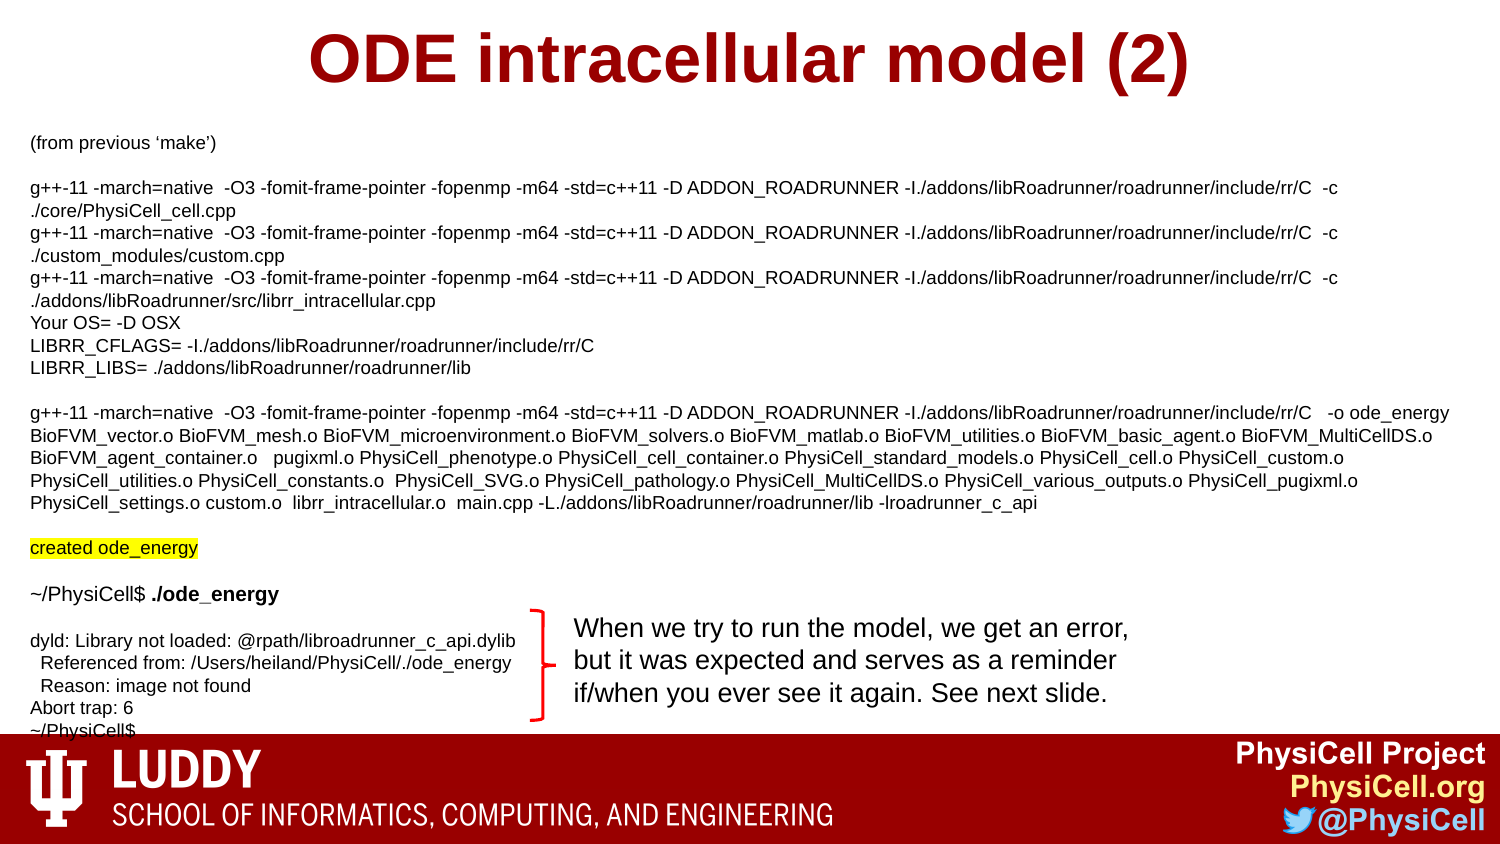

# ODE intracellular model (2)
(from previous ‘make’)
g++-11 -march=native  -O3 -fomit-frame-pointer -fopenmp -m64 -std=c++11 -D ADDON_ROADRUNNER -I./addons/libRoadrunner/roadrunner/include/rr/C  -c ./core/PhysiCell_cell.cpp
g++-11 -march=native  -O3 -fomit-frame-pointer -fopenmp -m64 -std=c++11 -D ADDON_ROADRUNNER -I./addons/libRoadrunner/roadrunner/include/rr/C  -c ./custom_modules/custom.cpp
g++-11 -march=native  -O3 -fomit-frame-pointer -fopenmp -m64 -std=c++11 -D ADDON_ROADRUNNER -I./addons/libRoadrunner/roadrunner/include/rr/C  -c ./addons/libRoadrunner/src/librr_intracellular.cpp
Your OS= -D OSX
LIBRR_CFLAGS= -I./addons/libRoadrunner/roadrunner/include/rr/C
LIBRR_LIBS= ./addons/libRoadrunner/roadrunner/lib

g++-11 -march=native  -O3 -fomit-frame-pointer -fopenmp -m64 -std=c++11 -D ADDON_ROADRUNNER -I./addons/libRoadrunner/roadrunner/include/rr/C   -o ode_energy BioFVM_vector.o BioFVM_mesh.o BioFVM_microenvironment.o BioFVM_solvers.o BioFVM_matlab.o BioFVM_utilities.o BioFVM_basic_agent.o BioFVM_MultiCellDS.o BioFVM_agent_container.o   pugixml.o PhysiCell_phenotype.o PhysiCell_cell_container.o PhysiCell_standard_models.o PhysiCell_cell.o PhysiCell_custom.o PhysiCell_utilities.o PhysiCell_constants.o  PhysiCell_SVG.o PhysiCell_pathology.o PhysiCell_MultiCellDS.o PhysiCell_various_outputs.o PhysiCell_pugixml.o PhysiCell_settings.o custom.o  librr_intracellular.o  main.cpp -L./addons/libRoadrunner/roadrunner/lib -lroadrunner_c_api

created ode_energy

~/PhysiCell$ ./ode_energy

dyld: Library not loaded: @rpath/libroadrunner_c_api.dylib
  Referenced from: /Users/heiland/PhysiCell/./ode_energy
  Reason: image not found
Abort trap: 6
~/PhysiCell$

When we try to run the model, we get an error, but it was expected and serves as a reminder if/when you ever see it again. See next slide.